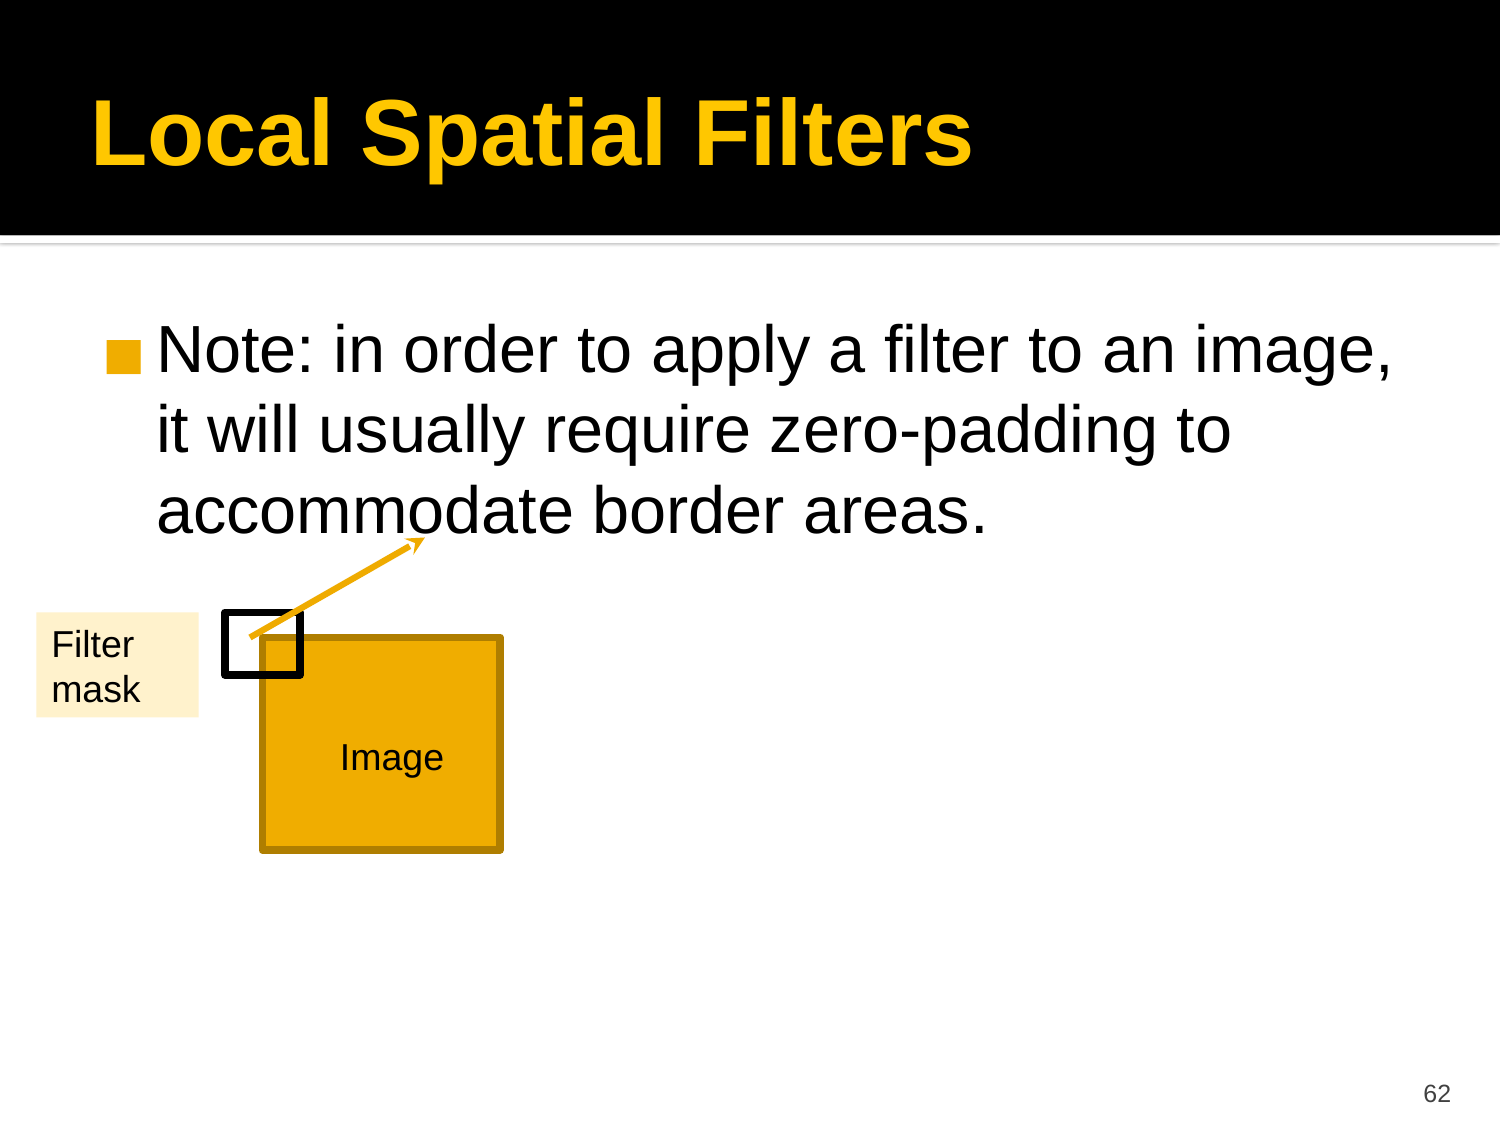

# Local Spatial Filters
Note: in order to apply a filter to an image, it will usually require zero-padding to accommodate border areas.
Filter mask

Image
62